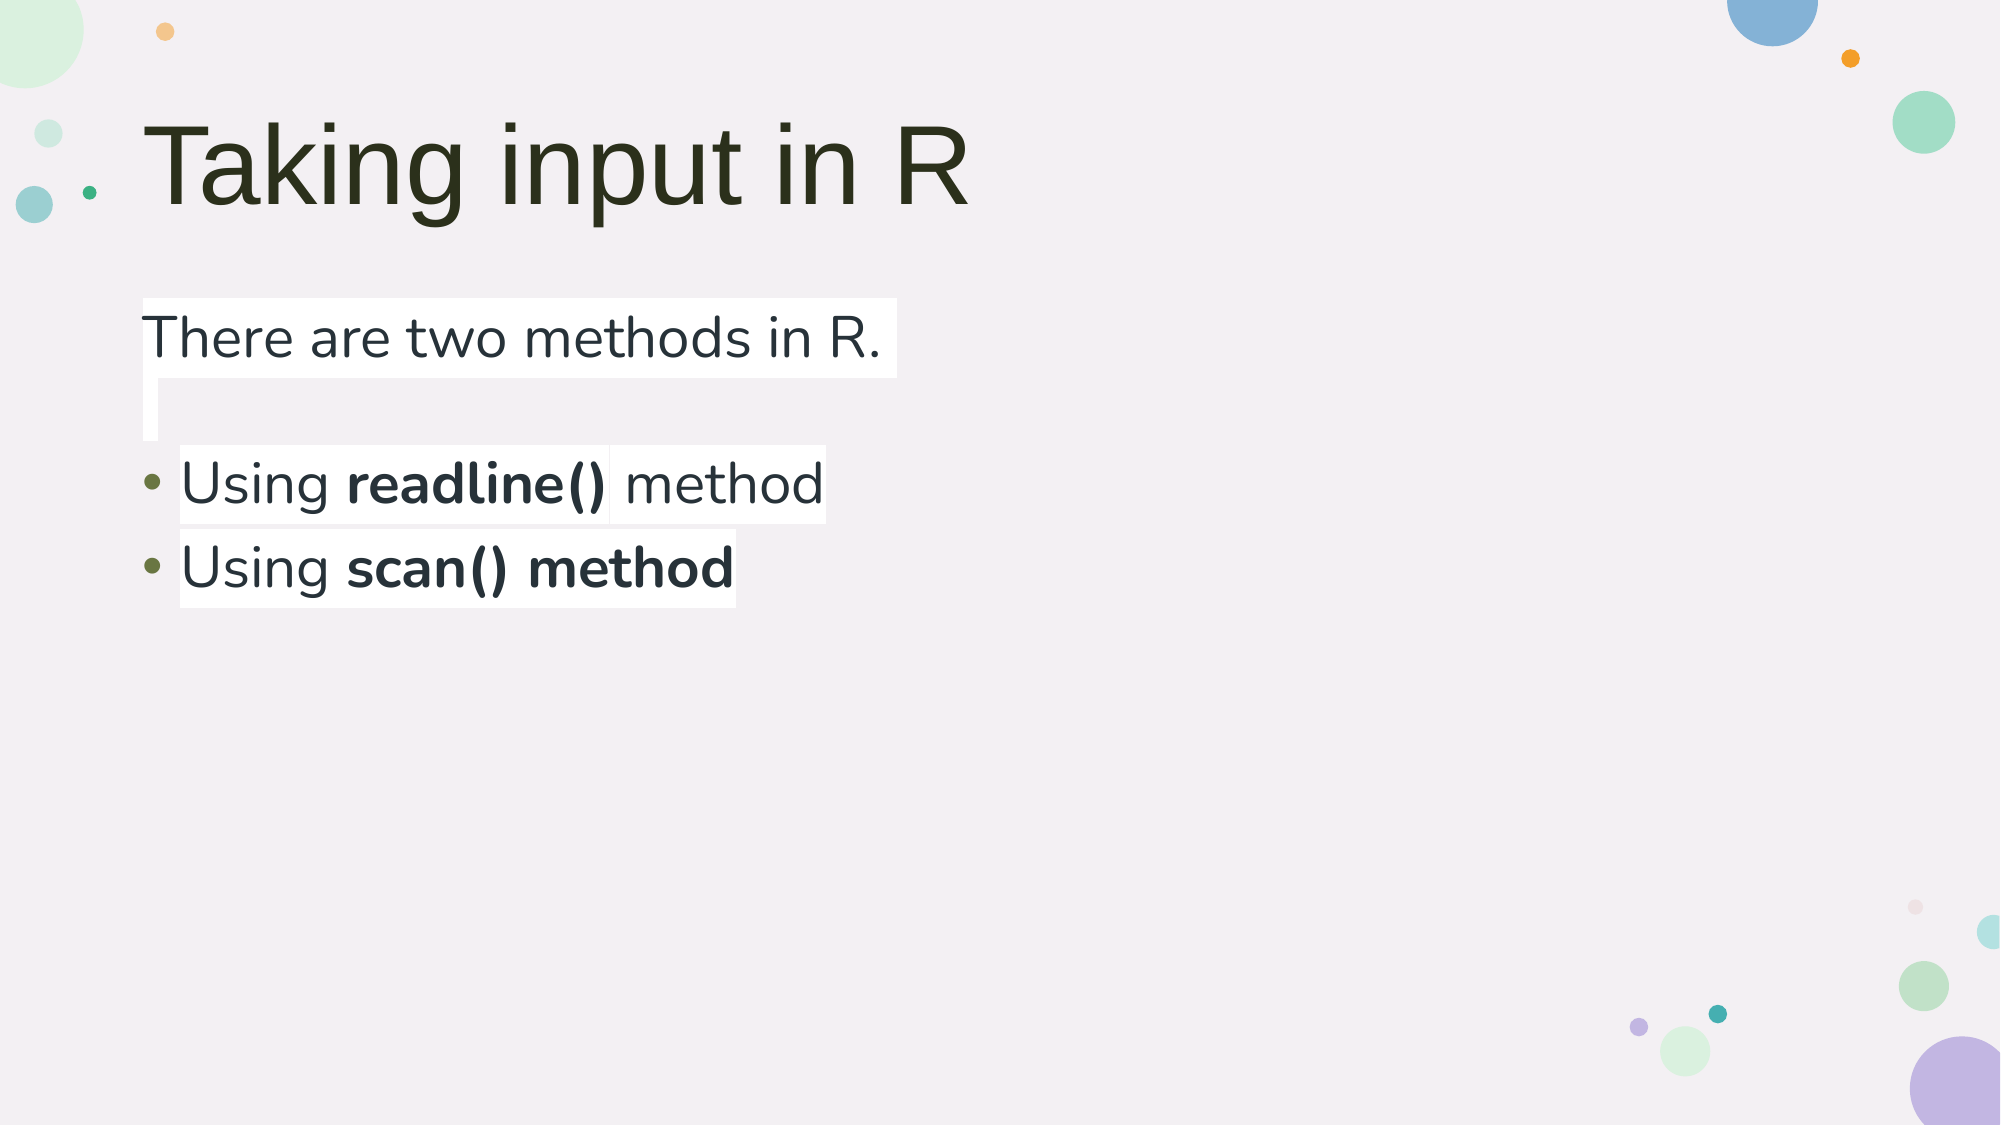

# Taking input in R
There are two methods in R.
Using readline() method
Using scan() method